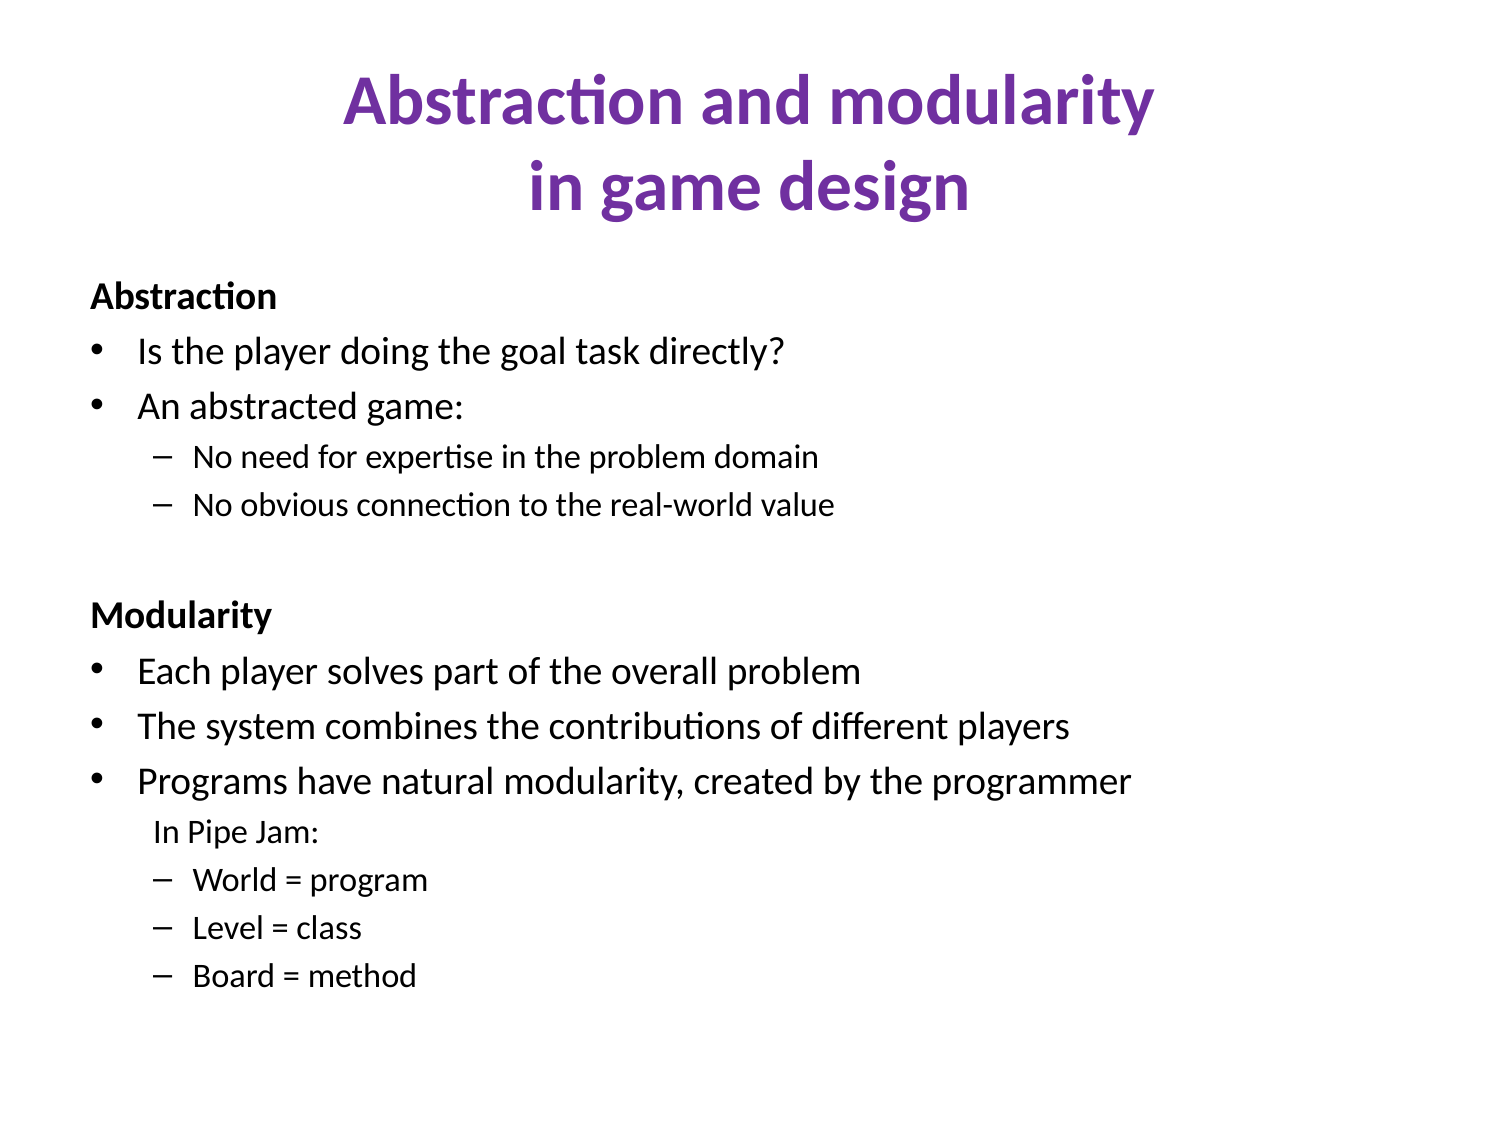

# Abstraction and modularity in game design
Abstraction
Is the player doing the goal task directly?
An abstracted game:
No need for expertise in the problem domain
No obvious connection to the real-world value

Modularity
Each player solves part of the overall problem
The system combines the contributions of different players
Programs have natural modularity, created by the programmer
In Pipe Jam:
World = program
Level = class
Board = method